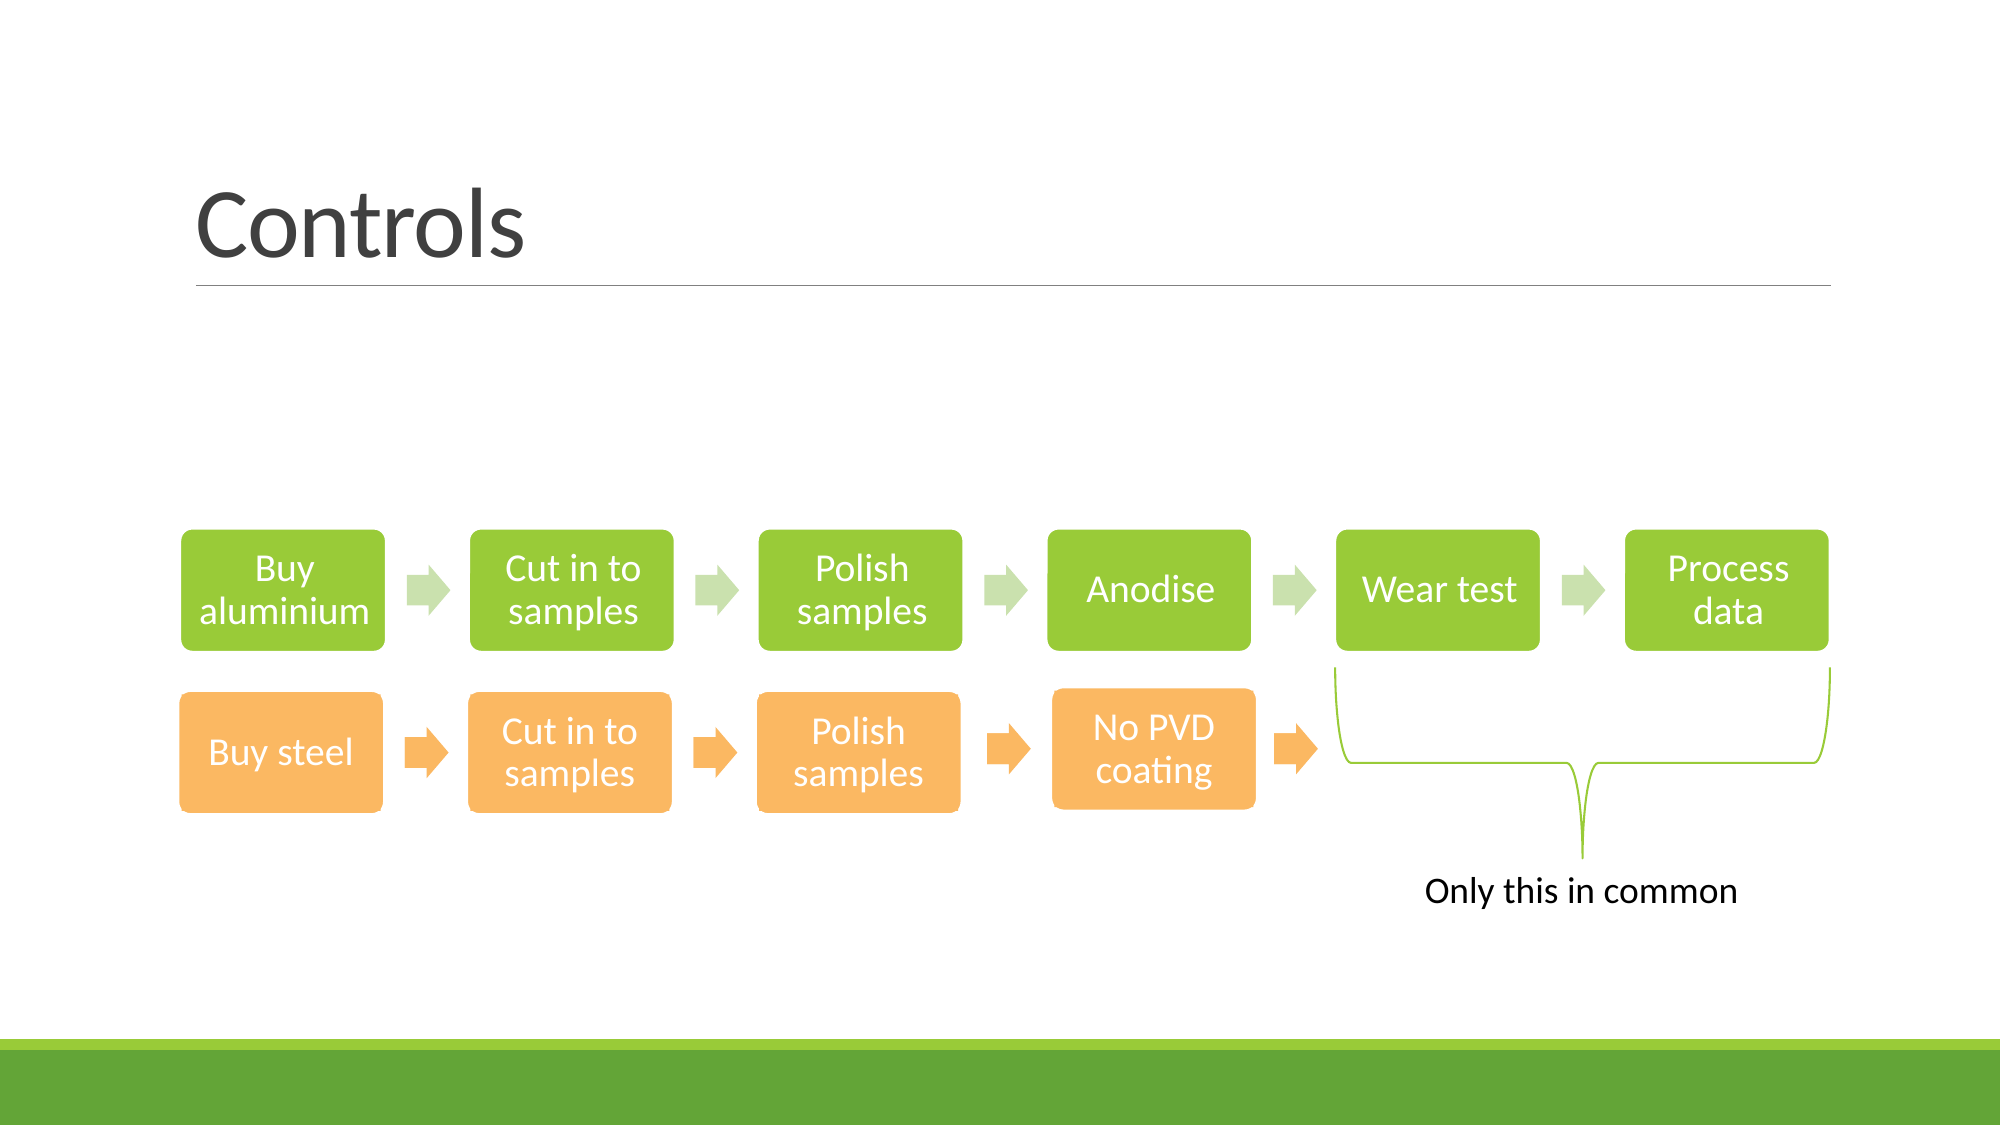

# Controls
Buy aluminium

Cut in to samples

Polish samples

Anodise

Wear test

Process data

No PVD coating

Buy steel

Cut in to samples

Polish samples

Only this in common